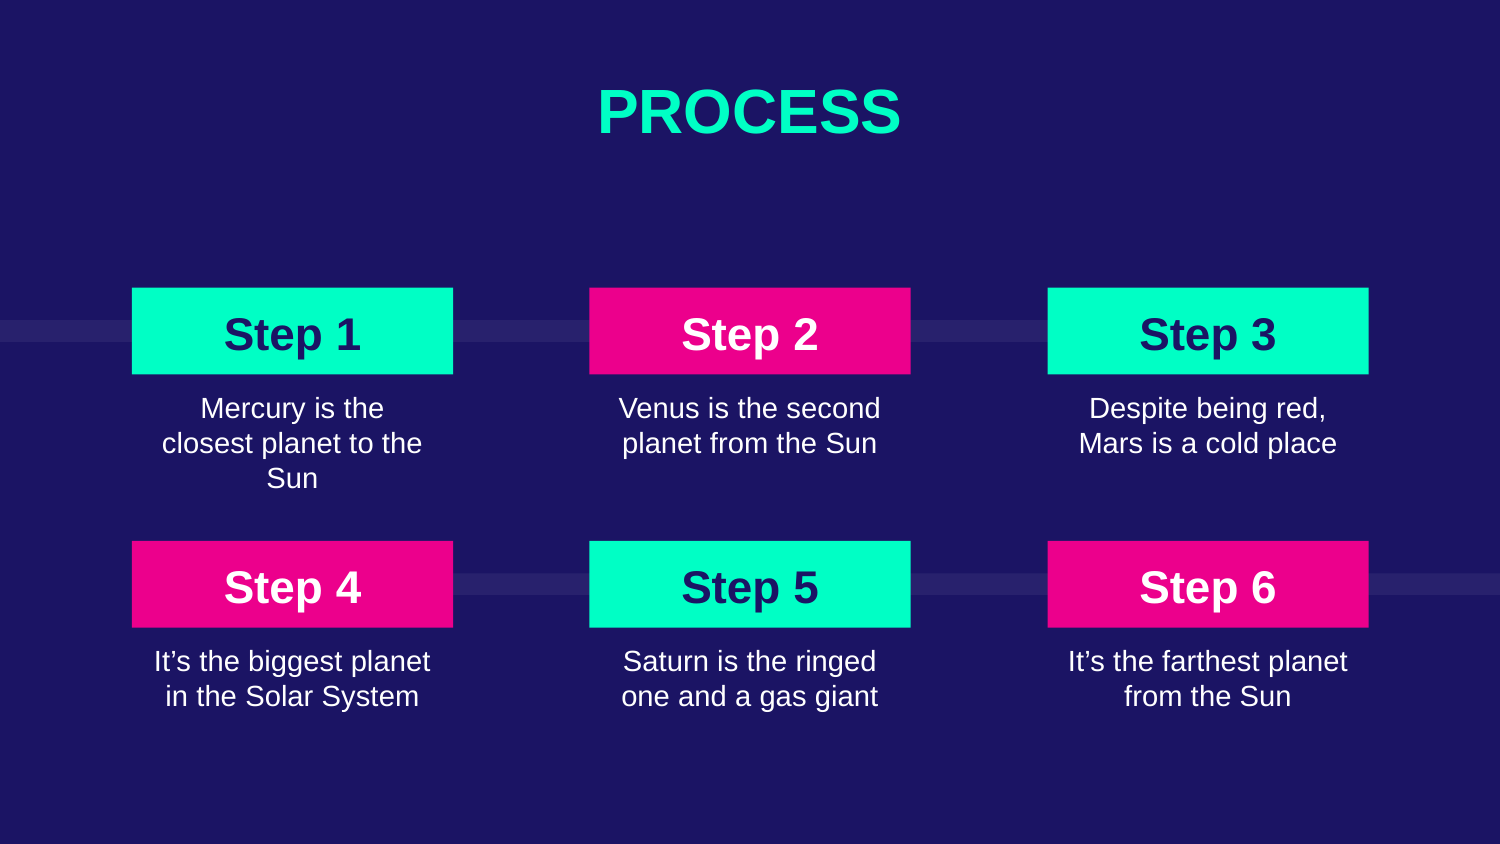

PROCESS
Step 1
Step 2
# Step 3
Mercury is the closest planet to the Sun

Venus is the second planet from the Sun

Despite being red, Mars is a cold place

Step 4
Step 5
Step 6
It’s the biggest planet in the Solar System

Saturn is the ringed one and a gas giant

It’s the farthest planet from the Sun